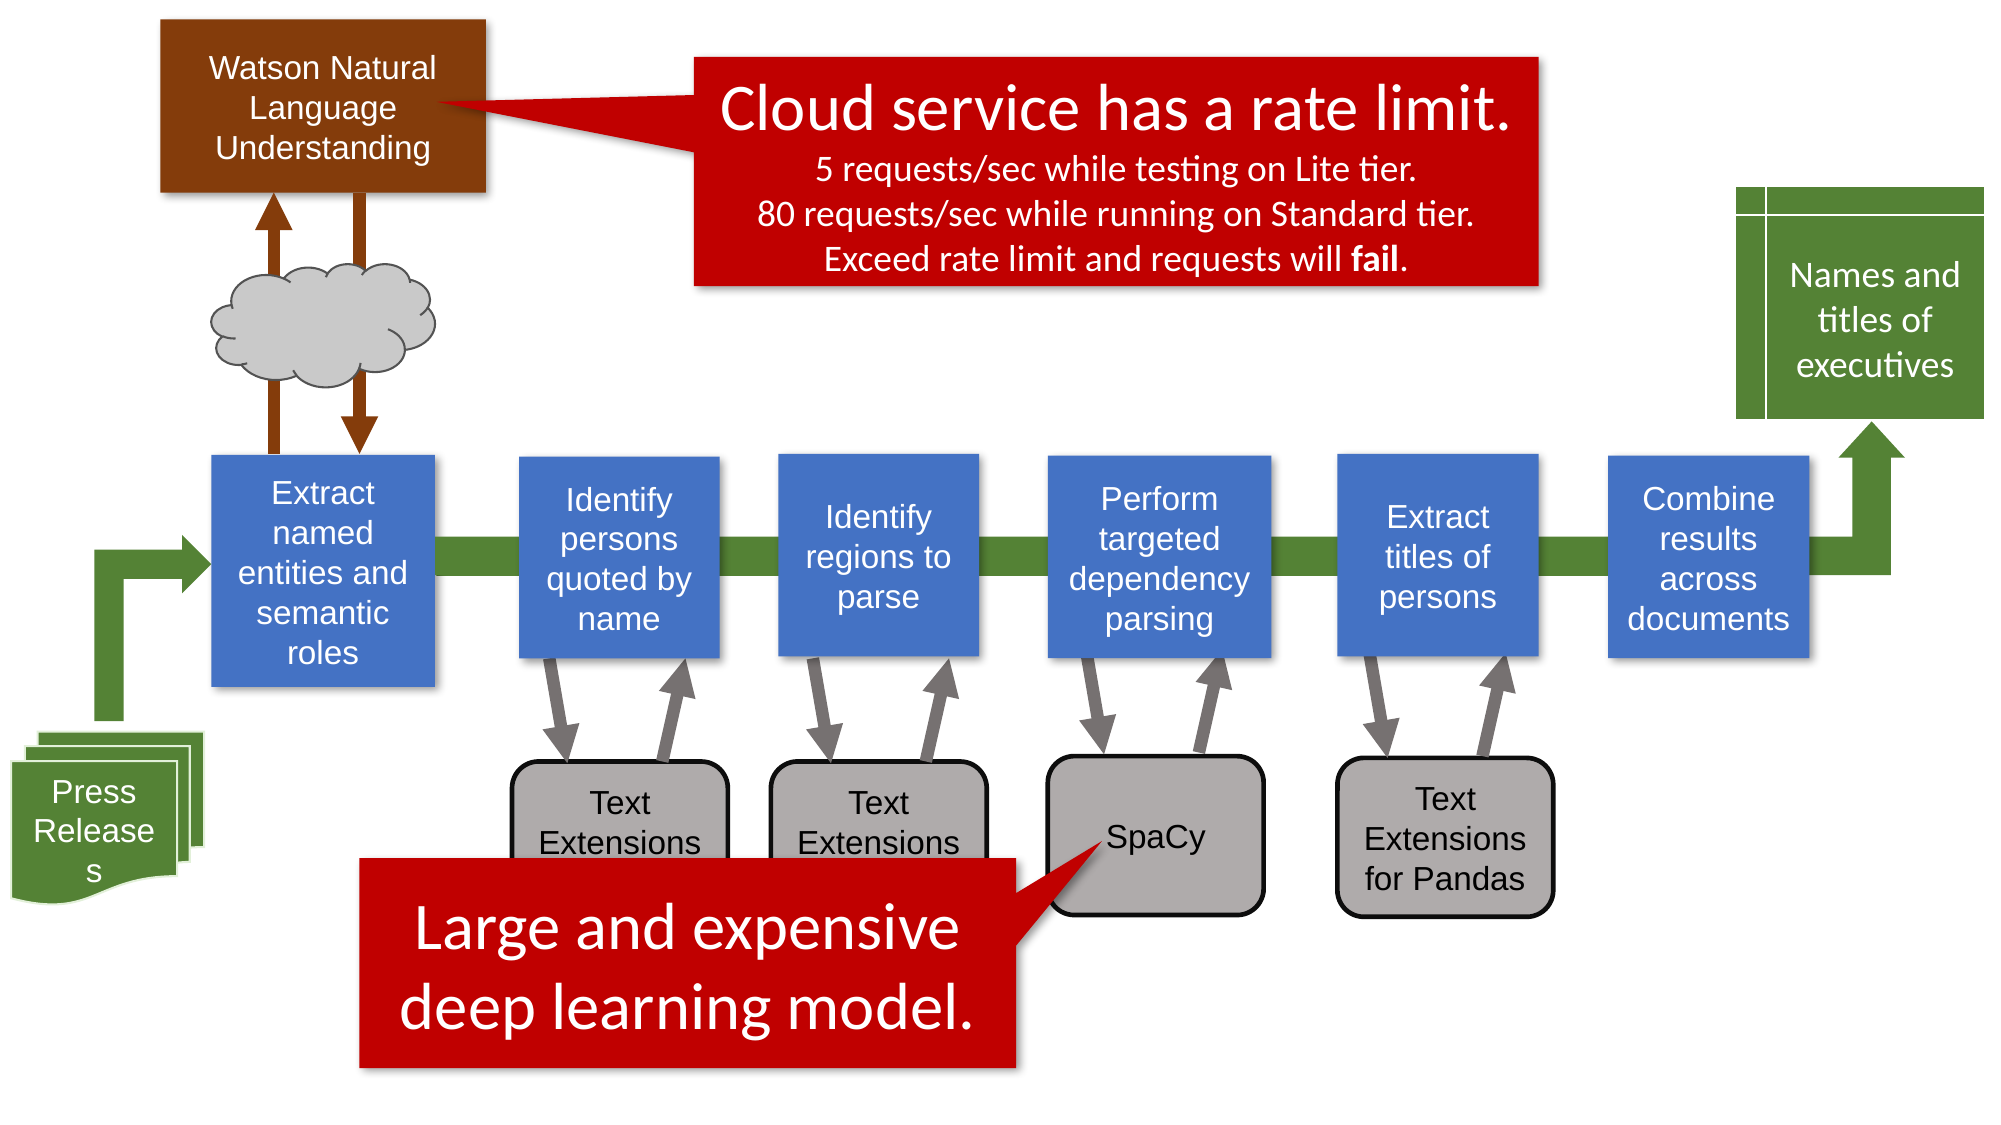

Watson Natural Language Understanding
Cloud service has a rate limit.
5 requests/sec while testing on Lite tier.
80 requests/sec while running on Standard tier.
Exceed rate limit and requests will fail.
Names and titles of executives

Identify regions to parse
Extract titles of persons
Extract named entities and semantic roles
Perform targeted dependency parsing
Combine results across documents
Identify persons quoted by name

Press Releases
SpaCy
Text Extensions for Pandas
Text Extensions for Pandas
Text Extensions for Pandas
Large and expensive deep learning model.